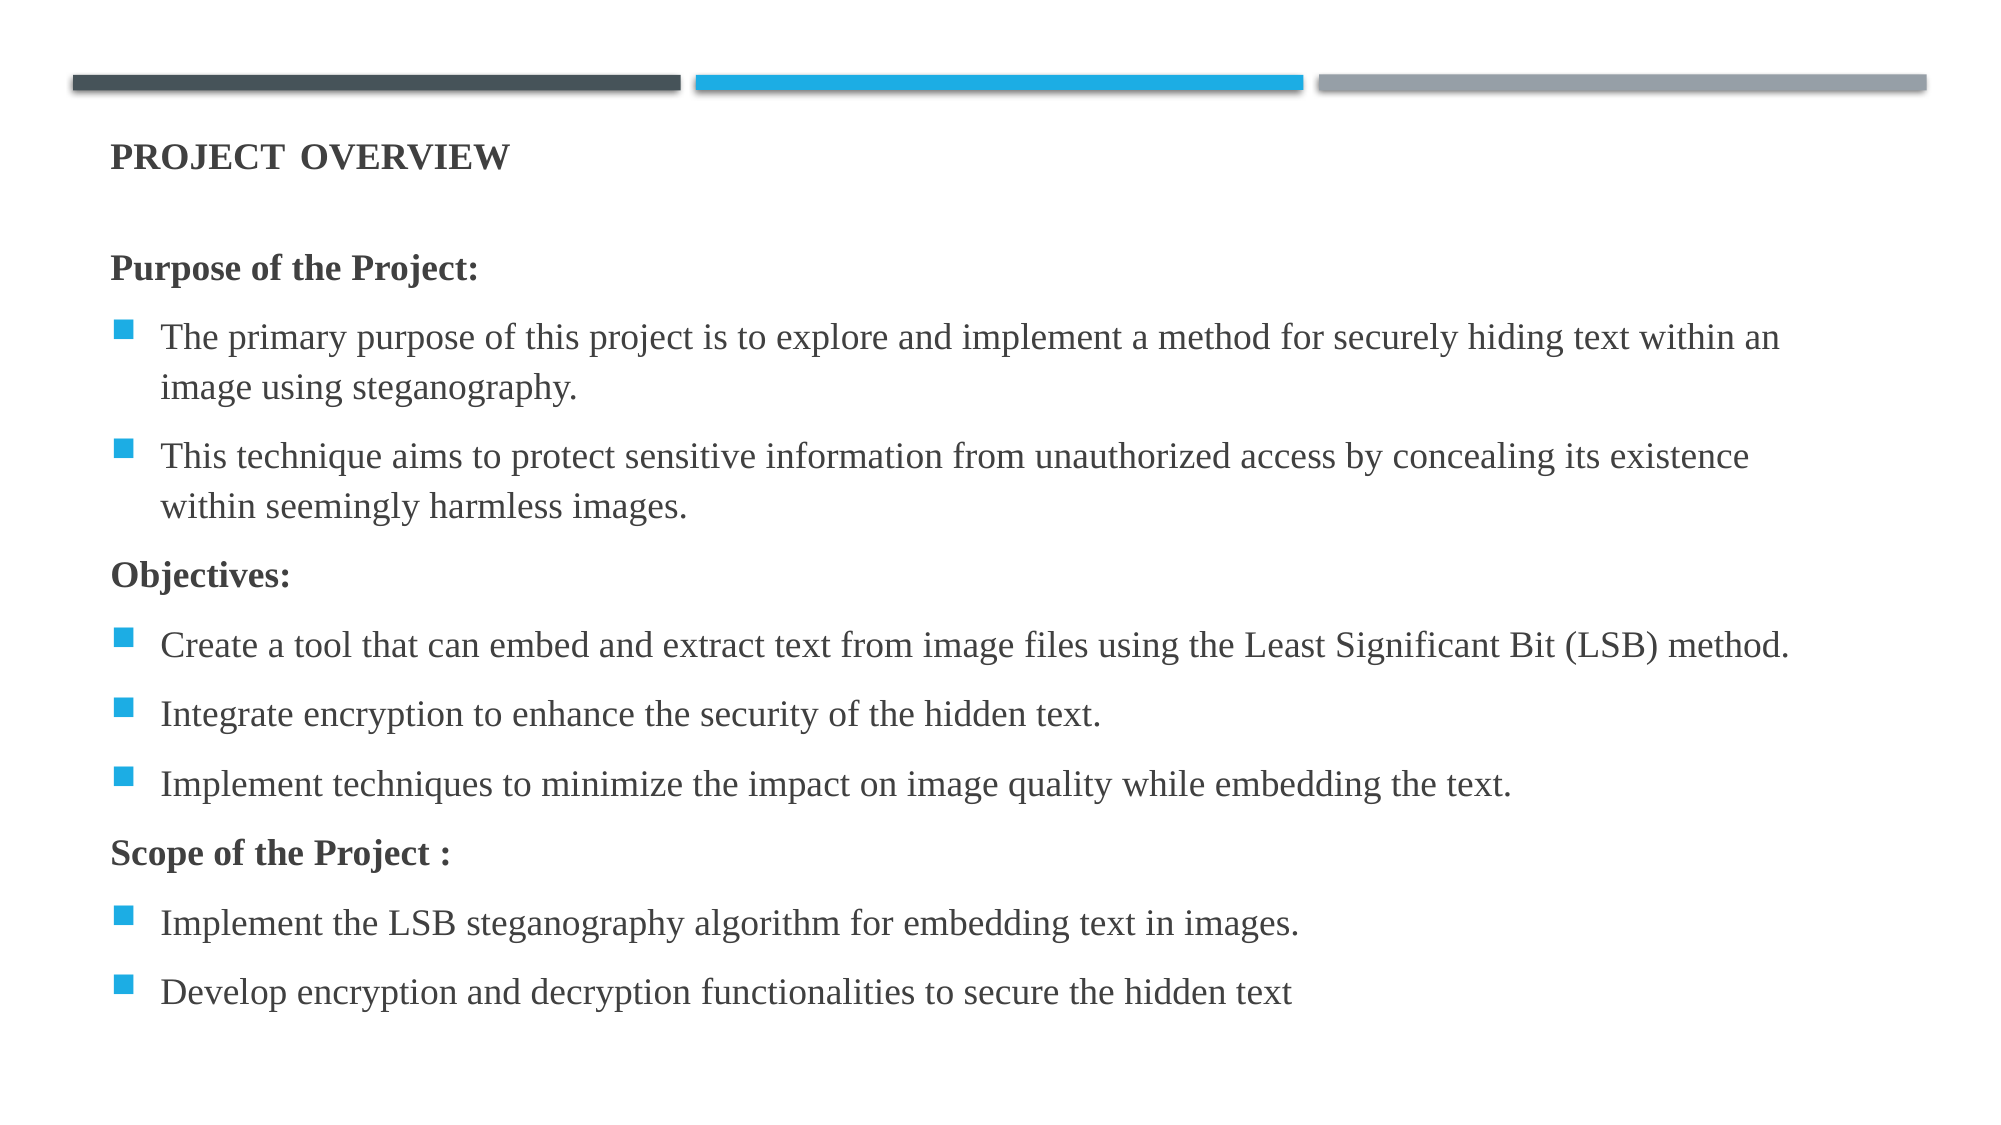

# PROJECT OVERVIEW
Purpose of the Project:
The primary purpose of this project is to explore and implement a method for securely hiding text within an image using steganography.
This technique aims to protect sensitive information from unauthorized access by concealing its existence within seemingly harmless images.
Objectives:
Create a tool that can embed and extract text from image files using the Least Significant Bit (LSB) method.
Integrate encryption to enhance the security of the hidden text.
Implement techniques to minimize the impact on image quality while embedding the text.
Scope of the Project :
Implement the LSB steganography algorithm for embedding text in images.
Develop encryption and decryption functionalities to secure the hidden text